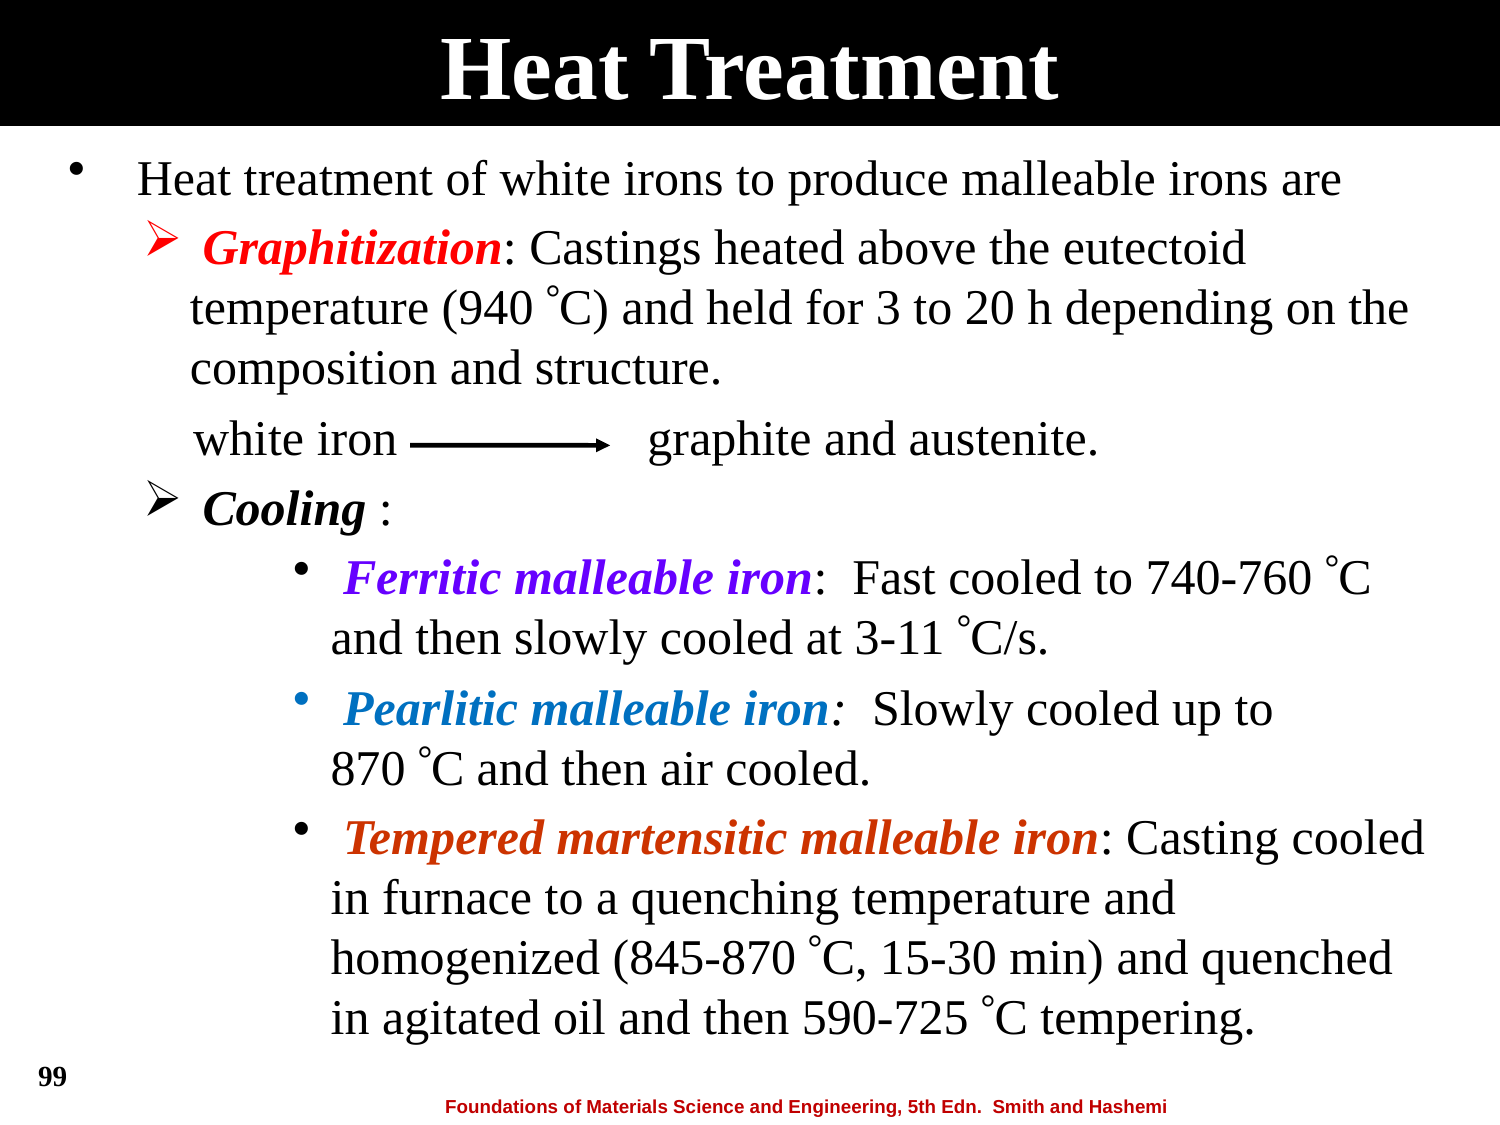

# Heat Treatment
 Heat treatment of white irons to produce malleable irons are
 Graphitization: Castings heated above the eutectoid temperature (940 °C) and held for 3 to 20 h depending on the composition and structure.
    white iron                    graphite and austenite.
 Cooling :
 Ferritic malleable iron:  Fast cooled to 740-760 °C and then slowly cooled at 3-11 °C/s.
 Pearlitic malleable iron:  Slowly cooled up to
870 °C and then air cooled.
 Tempered martensitic malleable iron: Casting cooled in furnace to a quenching temperature and homogenized (845-870 °C, 15-30 min) and quenched in agitated oil and then 590-725 °C tempering.

99